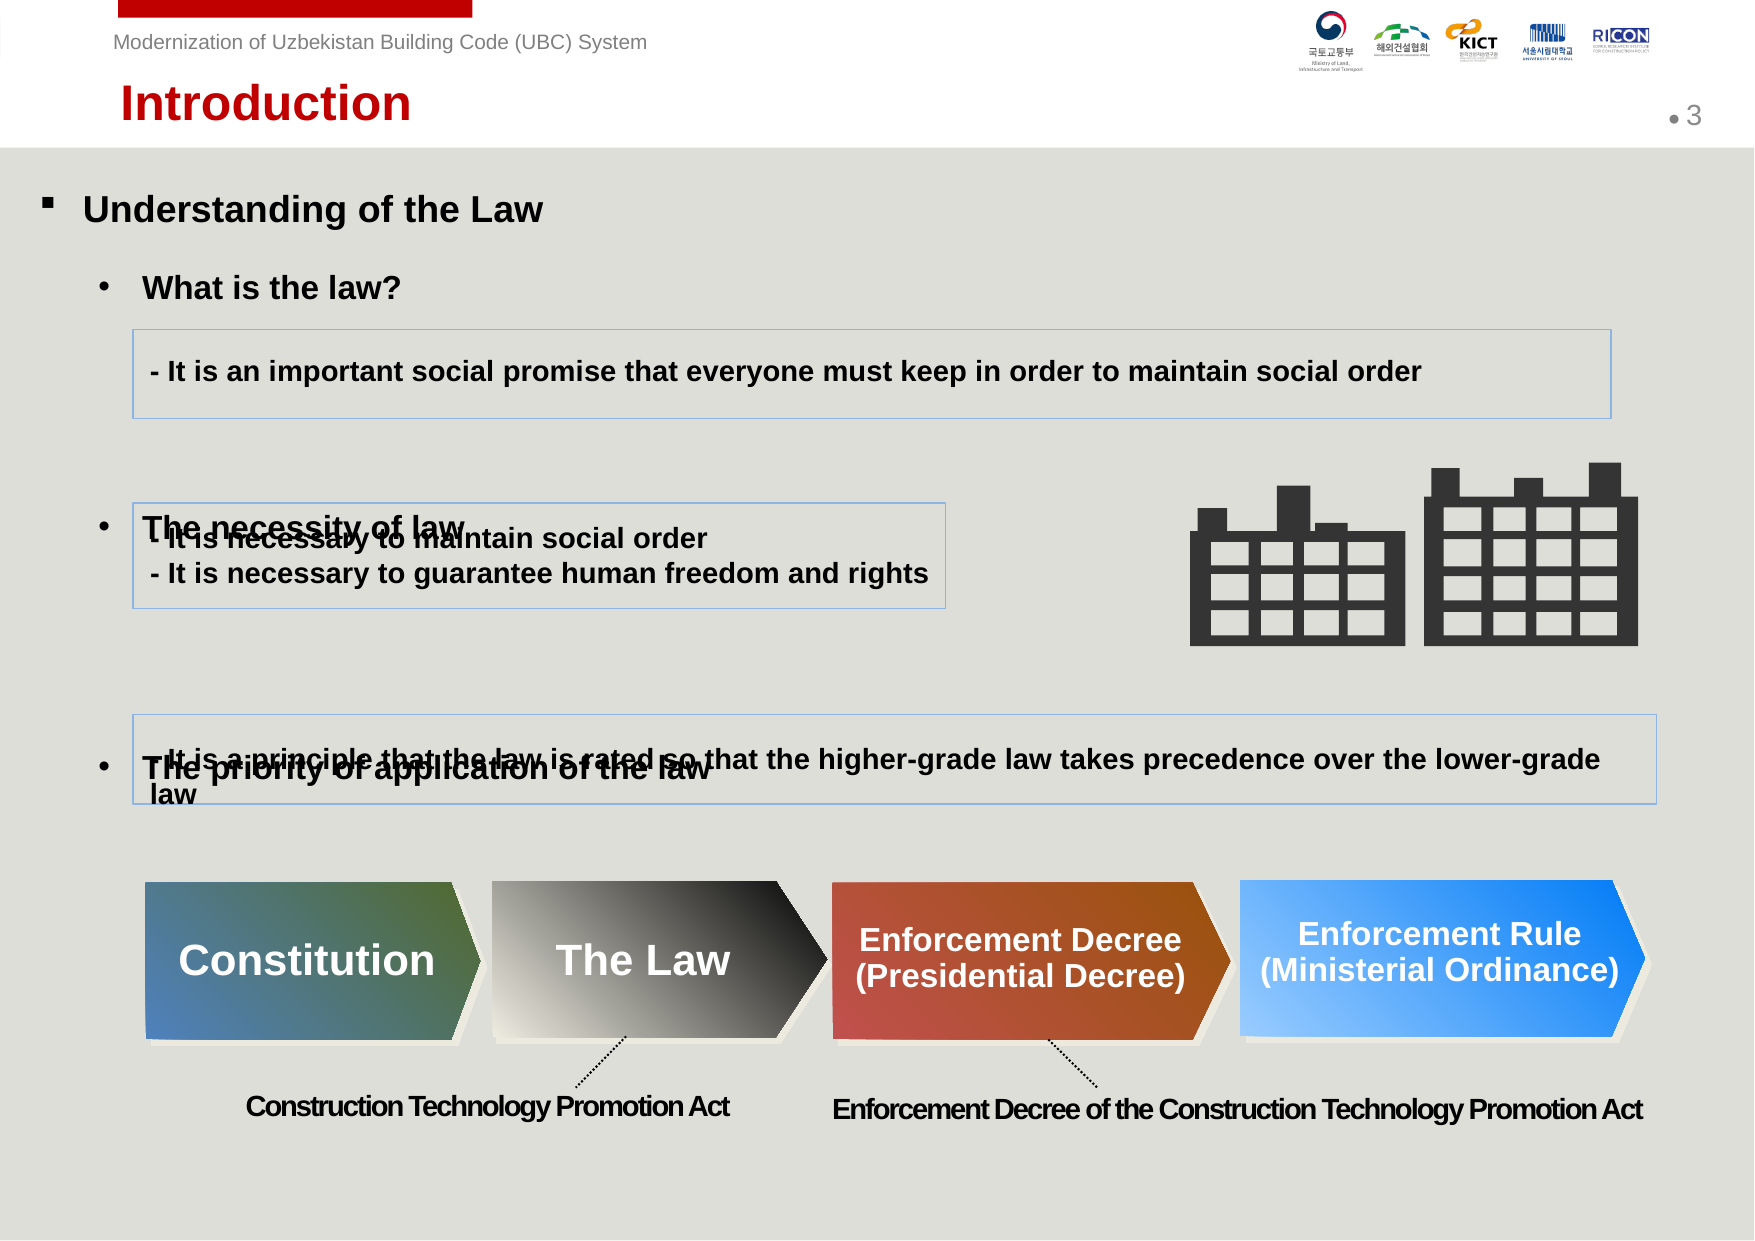

Introduction
Understanding of the Law

What is the law?

The necessity of law

The priority of application of the law

- It is an important social promise that everyone must keep in order to maintain social order

- It is necessary to maintain social order
- It is necessary to guarantee human freedom and rights

- It is a principle that the law is rated so that the higher-grade law takes precedence over the lower-grade law

Enforcement Rule
(Ministerial Ordinance)
Enforcement Decree
(Presidential Decree)
Constitution
The Law
Construction Technology Promotion Act
Enforcement Decree of the Construction Technology Promotion Act